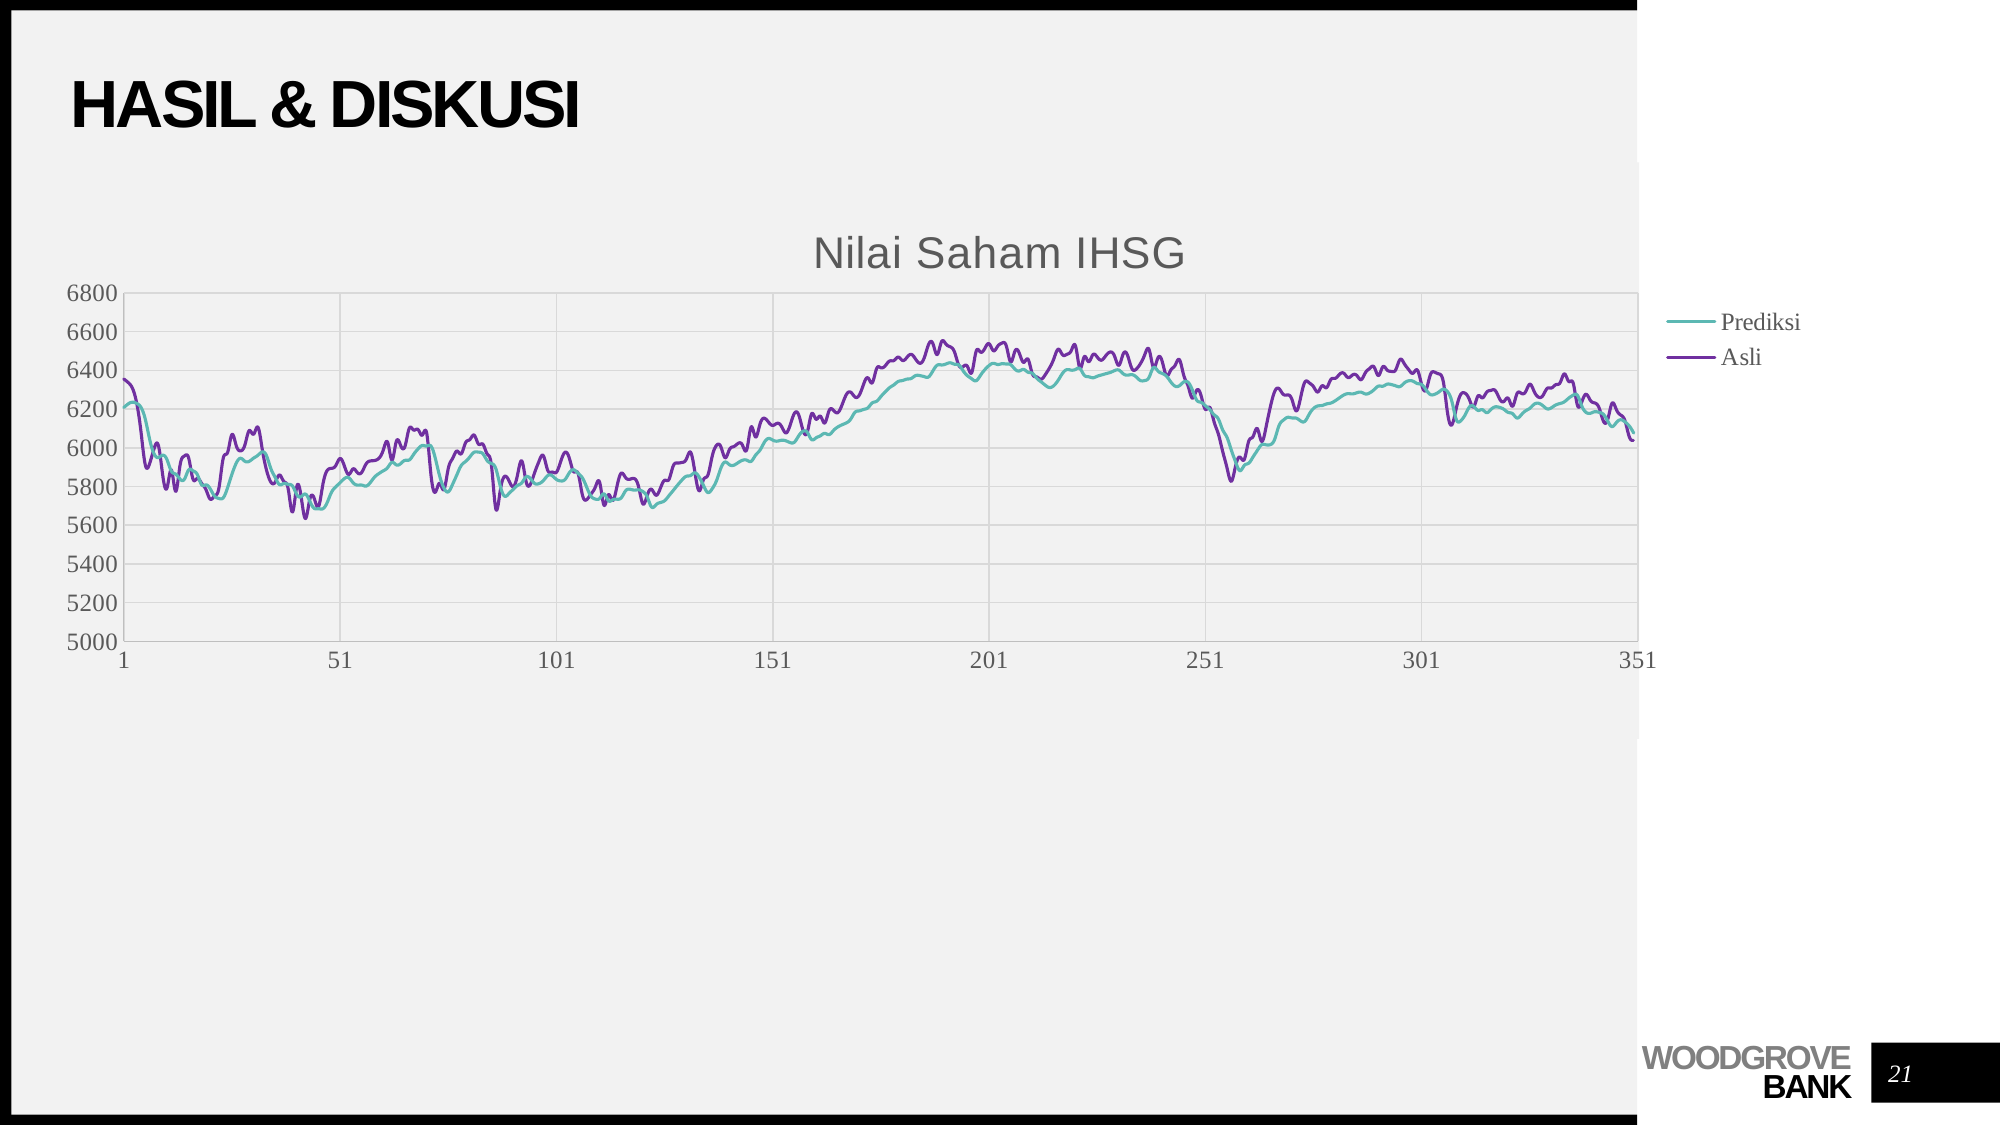

# Hasil & diskusi

### Chart: Nilai Saham IHSG

| Category | Prediksi | Asli |
|---|---|---|
21